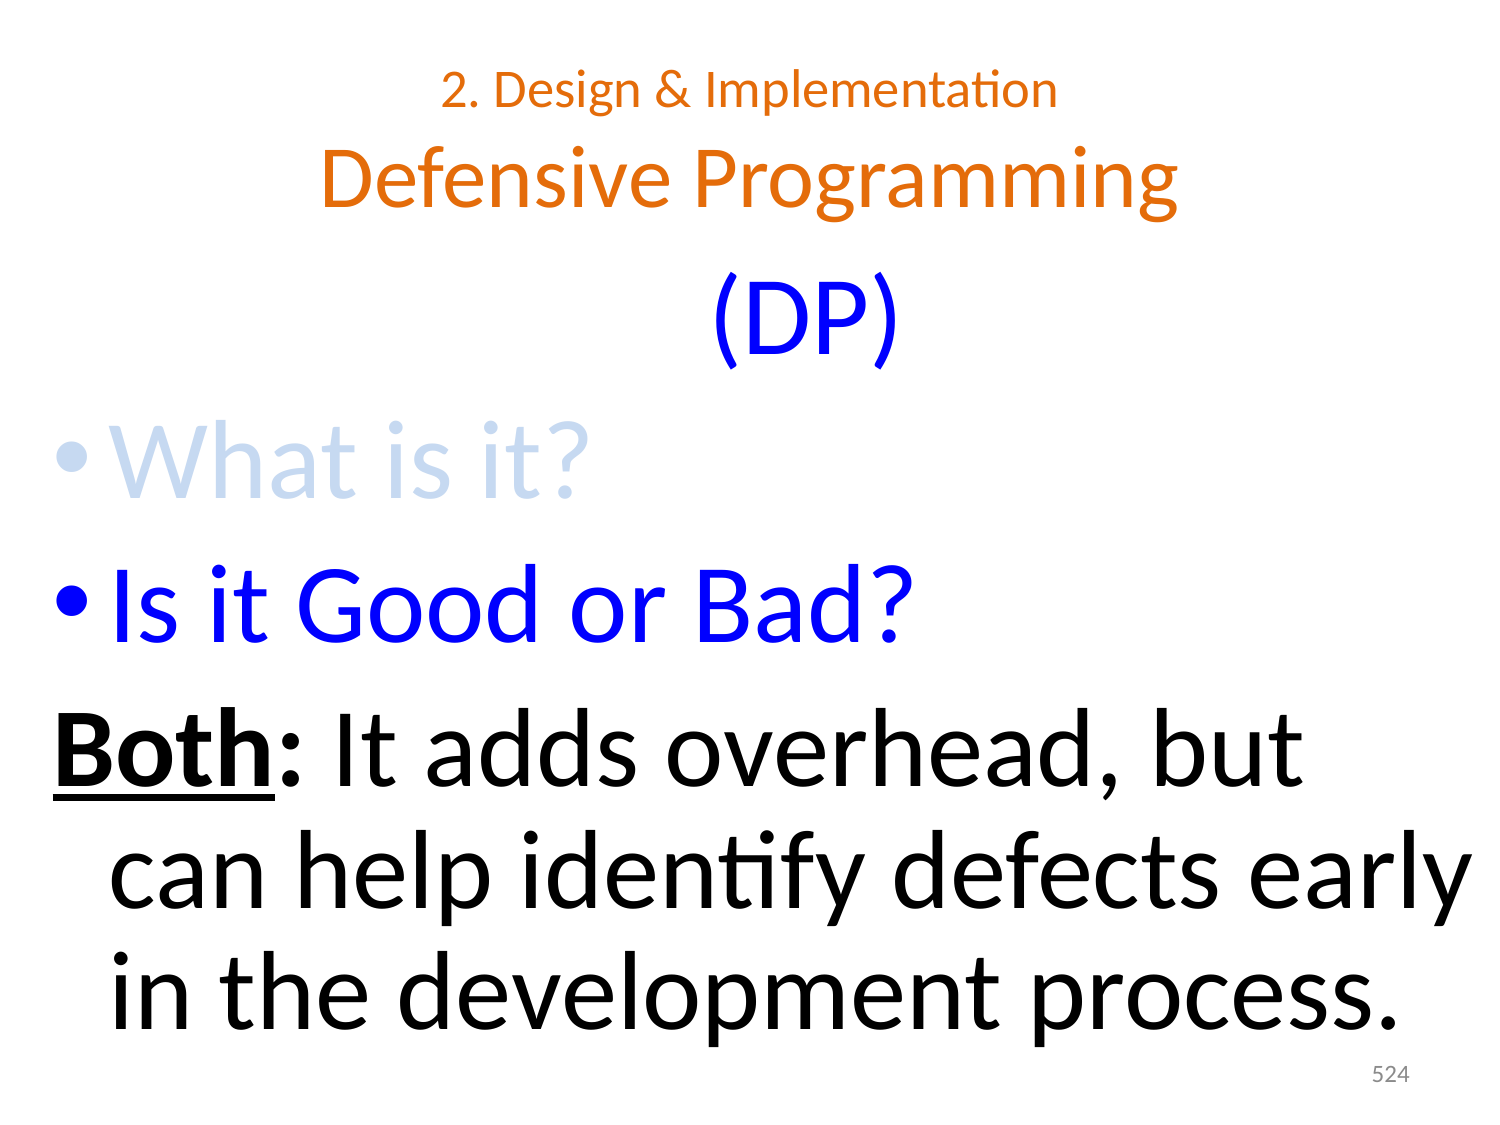

# 2. Design & Implementation Defensive Programming
					(DP)
What is it?
Is it Good or Bad?
Both: It adds overhead, but can help identify defects early in the development process.
524